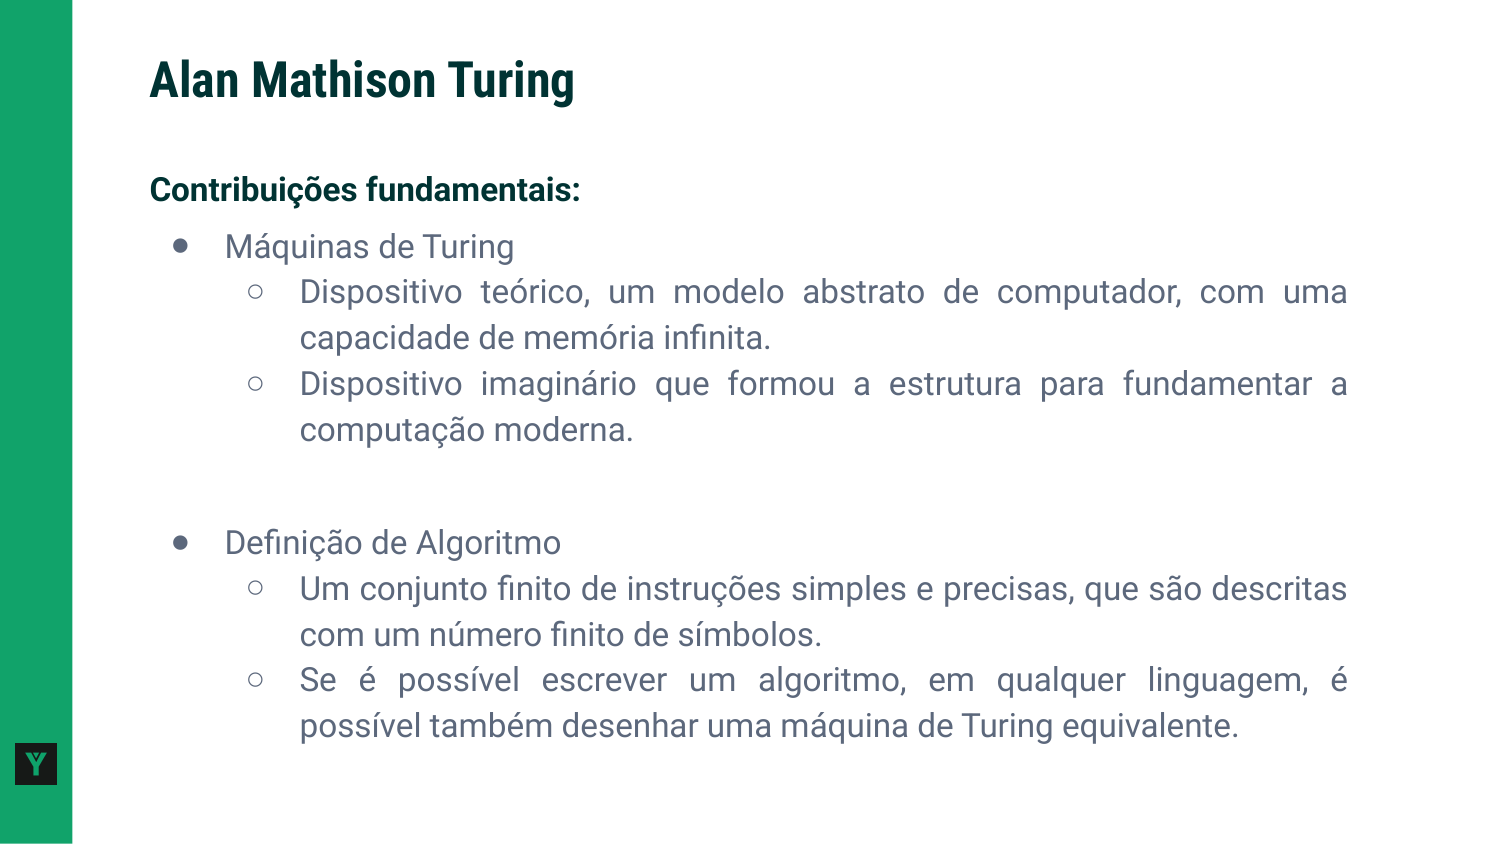

# Alan Mathison Turing
Contribuições fundamentais:
Máquinas de Turing
Dispositivo teórico, um modelo abstrato de computador, com uma capacidade de memória infinita.
Dispositivo imaginário que formou a estrutura para fundamentar a computação moderna.

Definição de Algoritmo
Um conjunto finito de instruções simples e precisas, que são descritas com um número finito de símbolos.
Se é possível escrever um algoritmo, em qualquer linguagem, é possível também desenhar uma máquina de Turing equivalente.